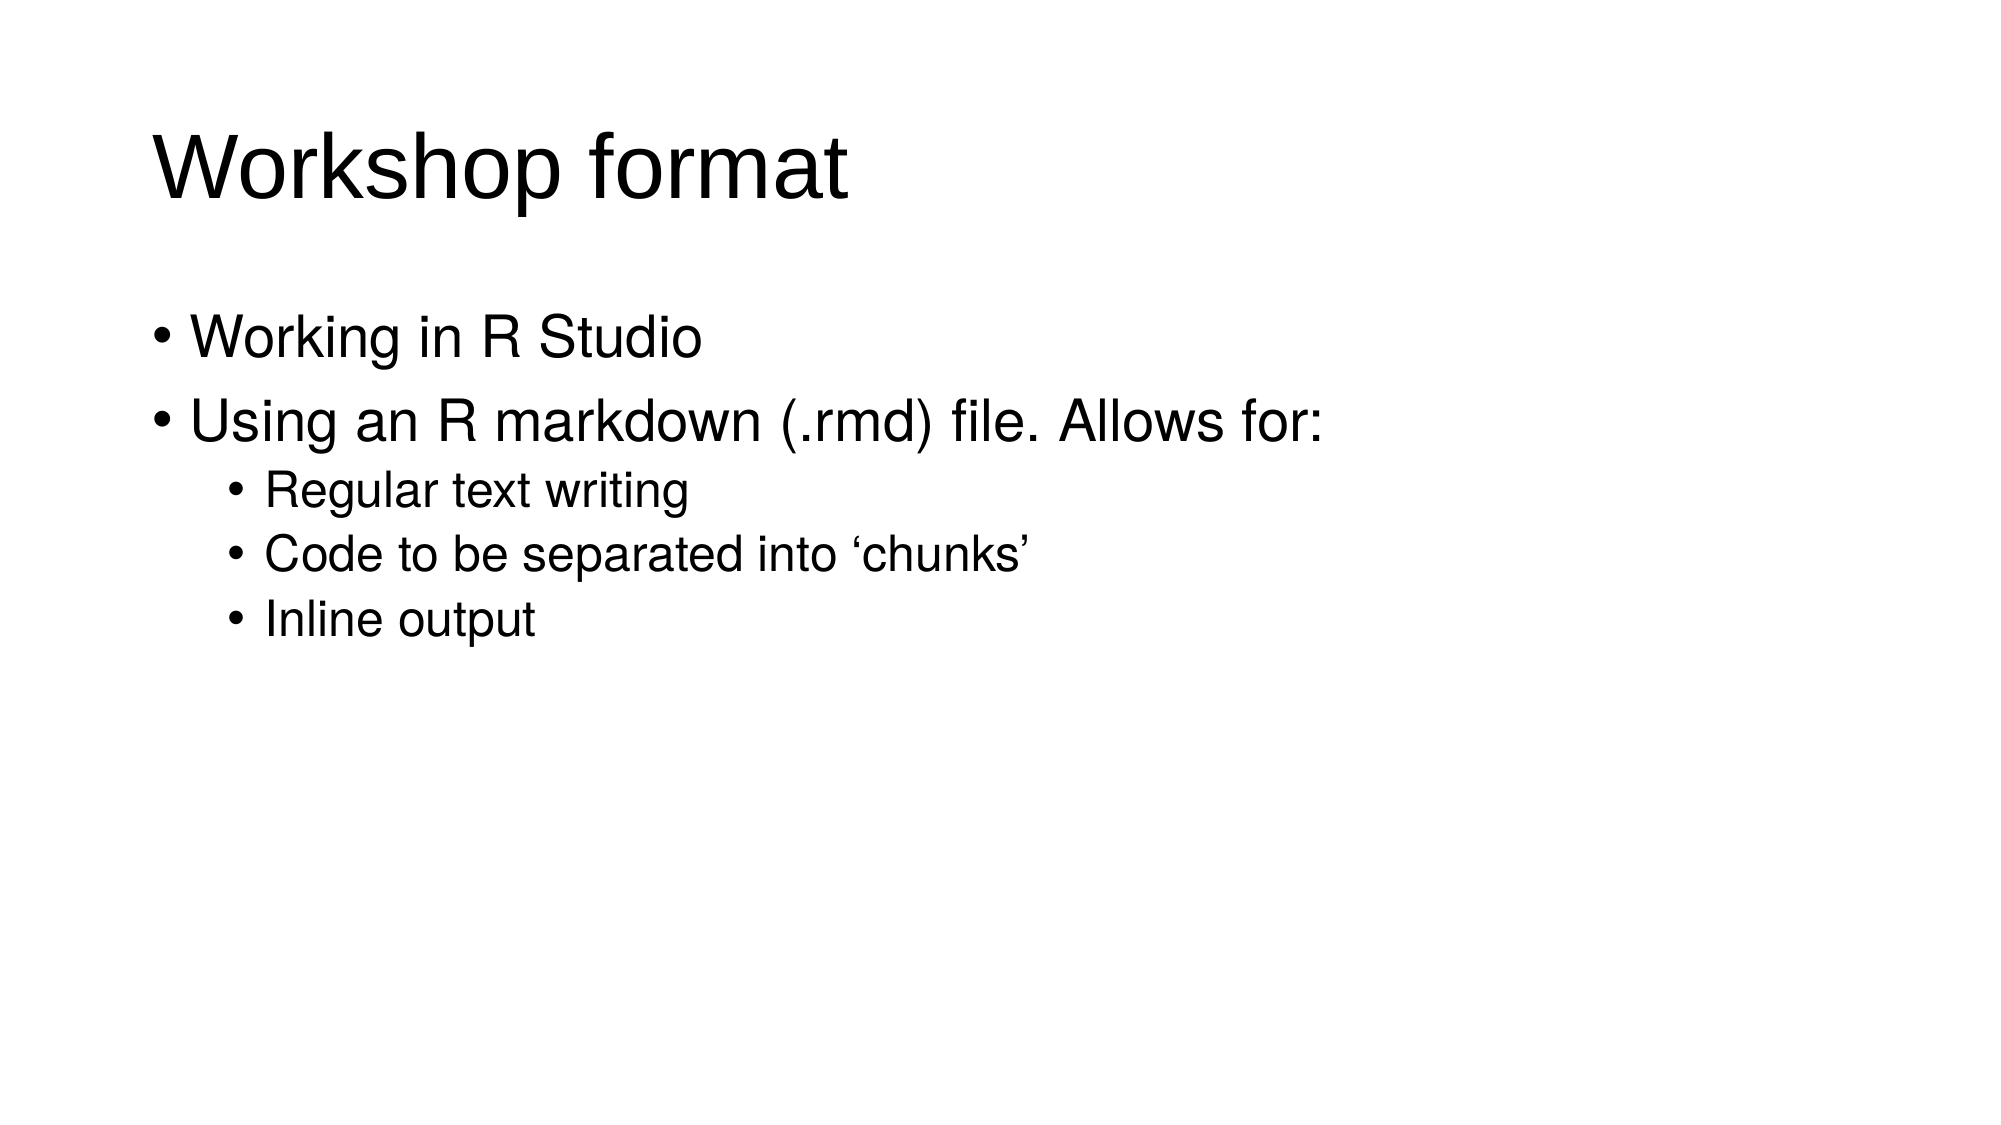

# Workshop format
Working in R Studio
Using an R markdown (.rmd) file. Allows for:
Regular text writing
Code to be separated into ‘chunks’
Inline output